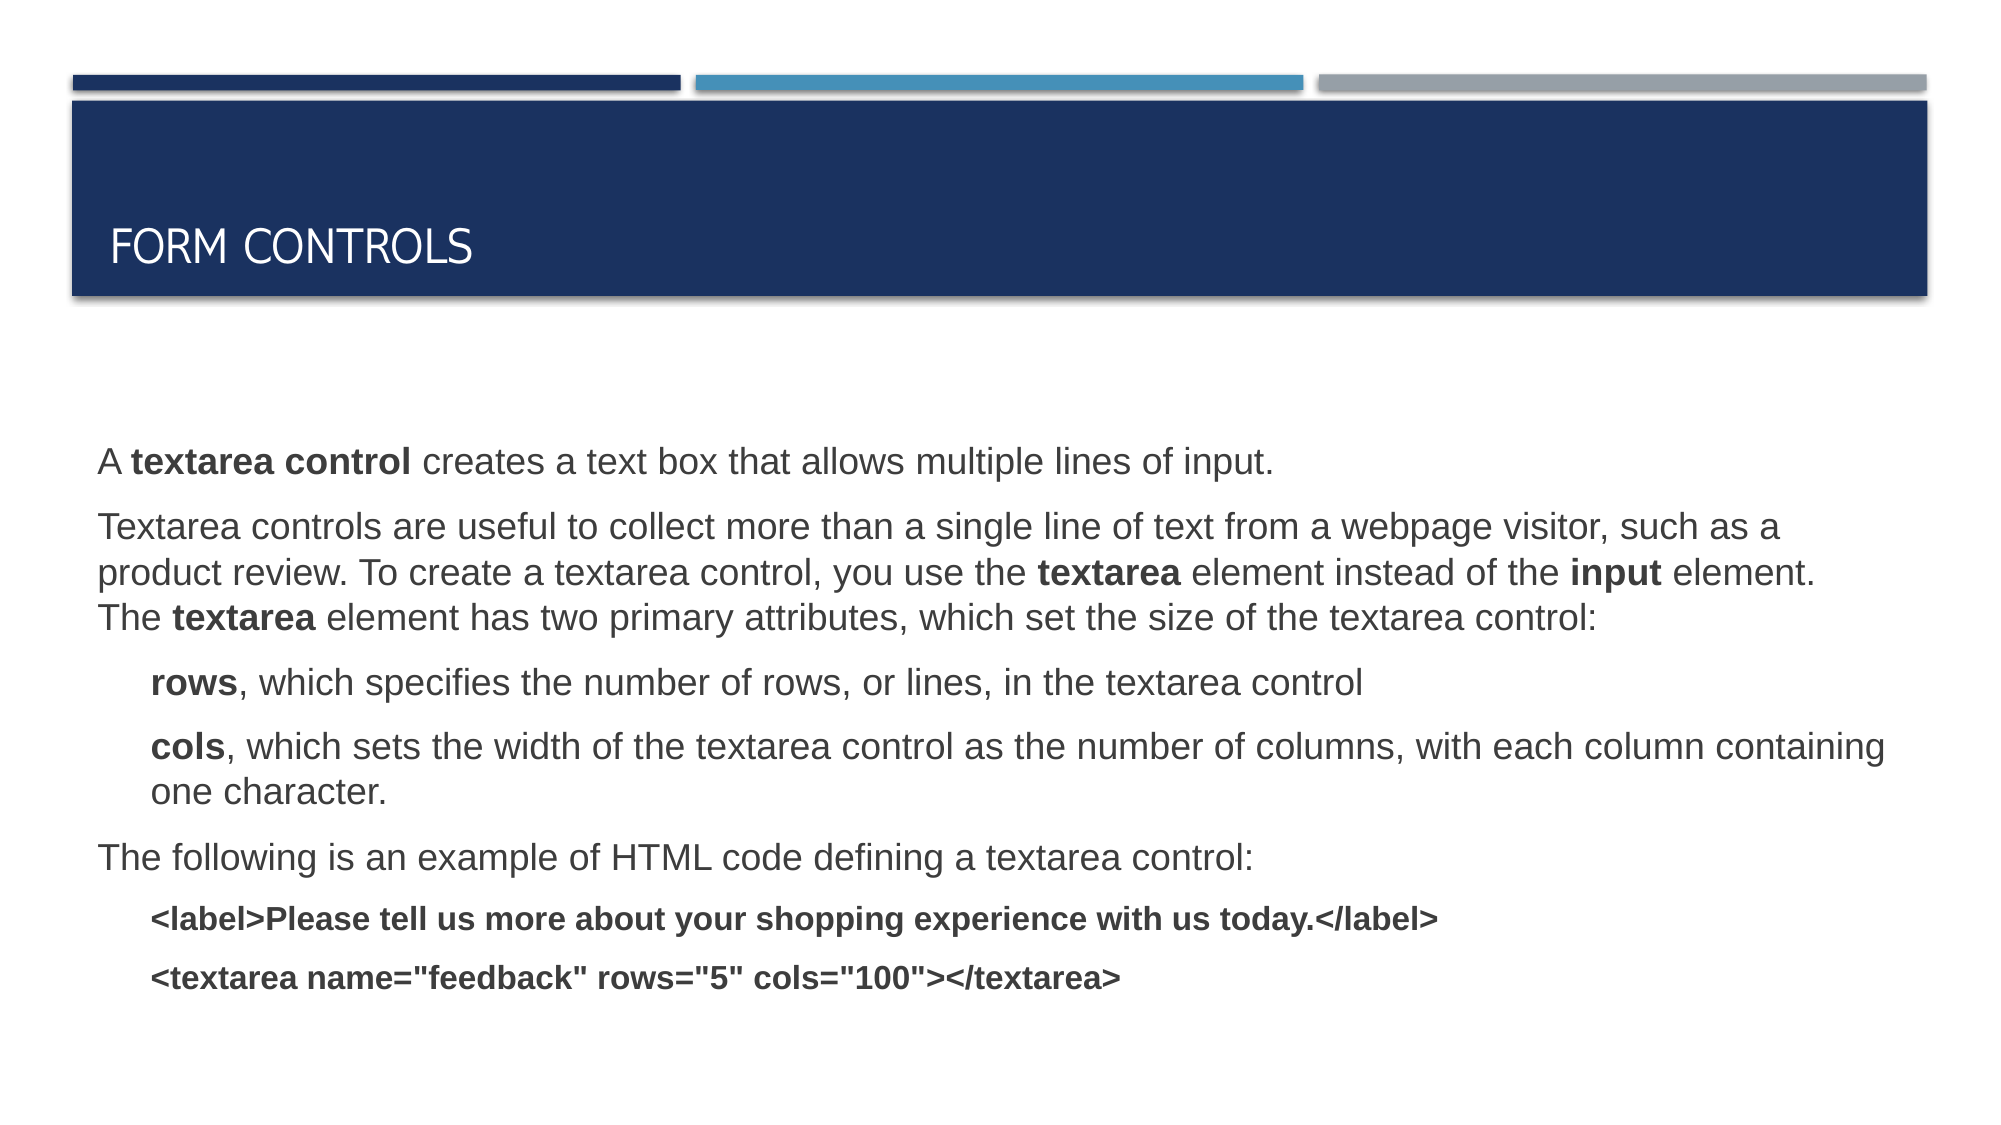

# Form Controls
A textarea control creates a text box that allows multiple lines of input.
Textarea controls are useful to collect more than a single line of text from a webpage visitor, such as a product review. To create a textarea control, you use the textarea element instead of the input element. The textarea element has two primary attributes, which set the size of the textarea control:
rows, which specifies the number of rows, or lines, in the textarea control
cols, which sets the width of the textarea control as the number of columns, with each column containing one character.
The following is an example of HTML code defining a textarea control:
<label>Please tell us more about your shopping experience with us today.</label>
<textarea name="feedback" rows="5" cols="100"></textarea>